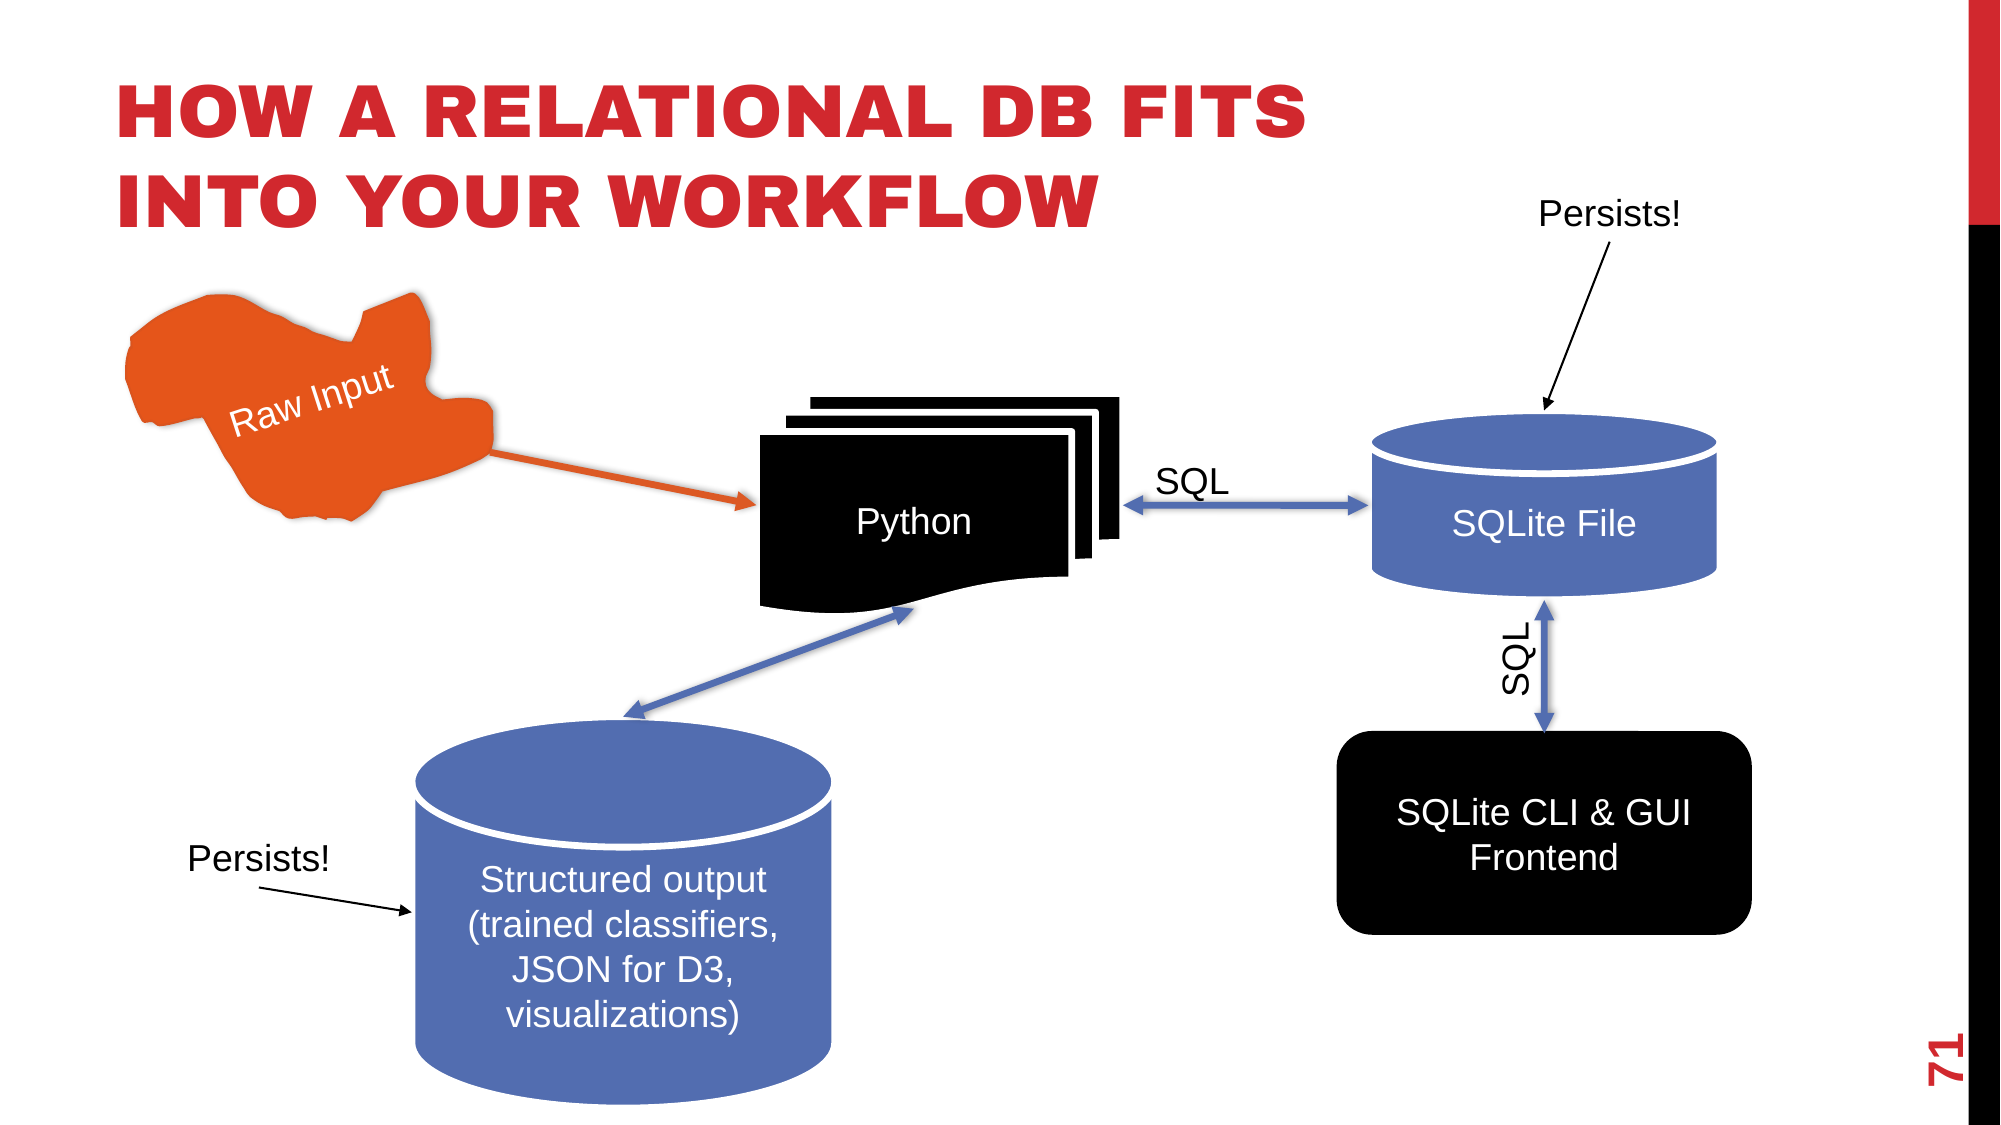

# HOW A RELATIONAL DB FITS INTO YOUR WORKFLOW
Persists!

Persists!

Raw Input
Python
SQLite File
SQL

SQL
Structured output (trained classifiers, JSON for D3, visualizations)
SQLite CLI & GUI Frontend
71